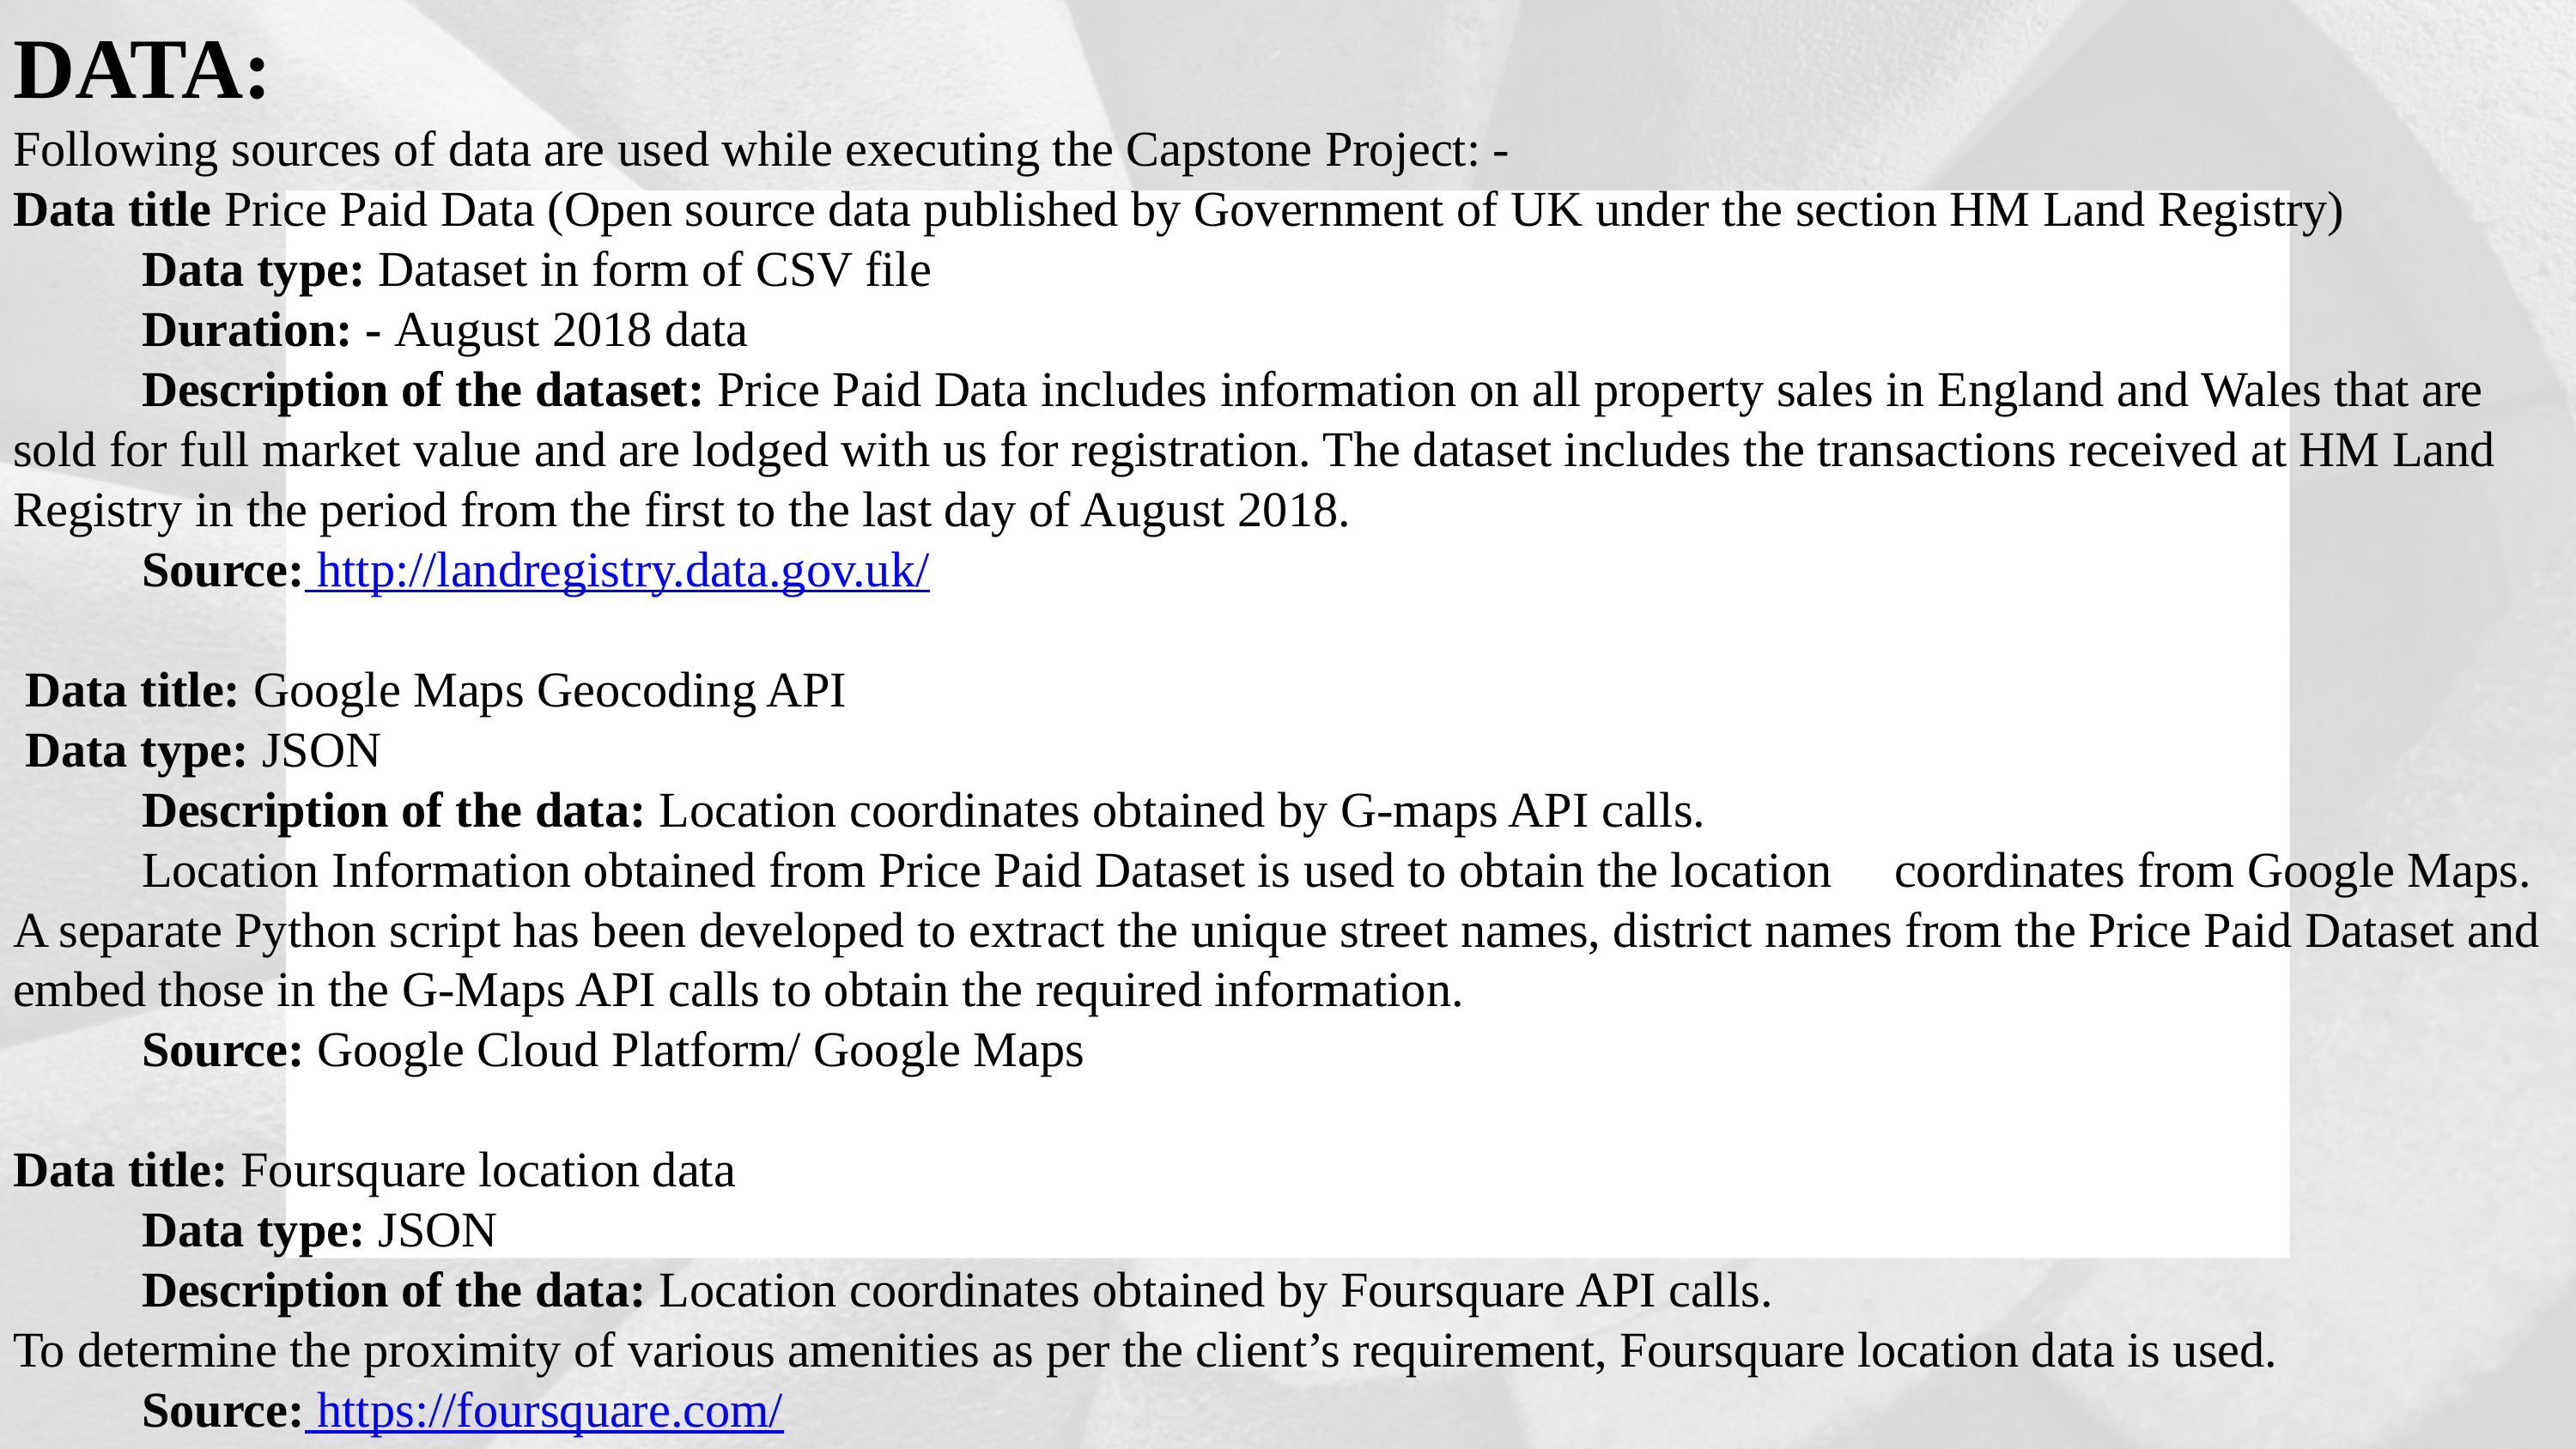

DATA:
Following sources of data are used while executing the Capstone Project: -
Data title Price Paid Data (Open source data published by Government of UK under the section HM Land Registry)
        	Data type: Dataset in form of CSV file
        	Duration: - August 2018 data
        	Description of the dataset: Price Paid Data includes information on all property sales in England and Wales that are sold for full market value and are lodged with us for registration. The dataset includes the transactions received at HM Land Registry in the period from the first to the last day of August 2018.
        	Source: http://landregistry.data.gov.uk/

 Data title: Google Maps Geocoding API
 Data type: JSON
         	Description of the data: Location coordinates obtained by G-maps API calls.
         	Location Information obtained from Price Paid Dataset is used to obtain the location     coordinates from Google Maps. A separate Python script has been developed to extract the unique street names, district names from the Price Paid Dataset and embed those in the G-Maps API calls to obtain the required information.
         	Source: Google Cloud Platform/ Google Maps

Data title: Foursquare location data
        	Data type: JSON
        	Description of the data: Location coordinates obtained by Foursquare API calls.
To determine the proximity of various amenities as per the client’s requirement, Foursquare location data is used.
         	Source: https://foursquare.com/